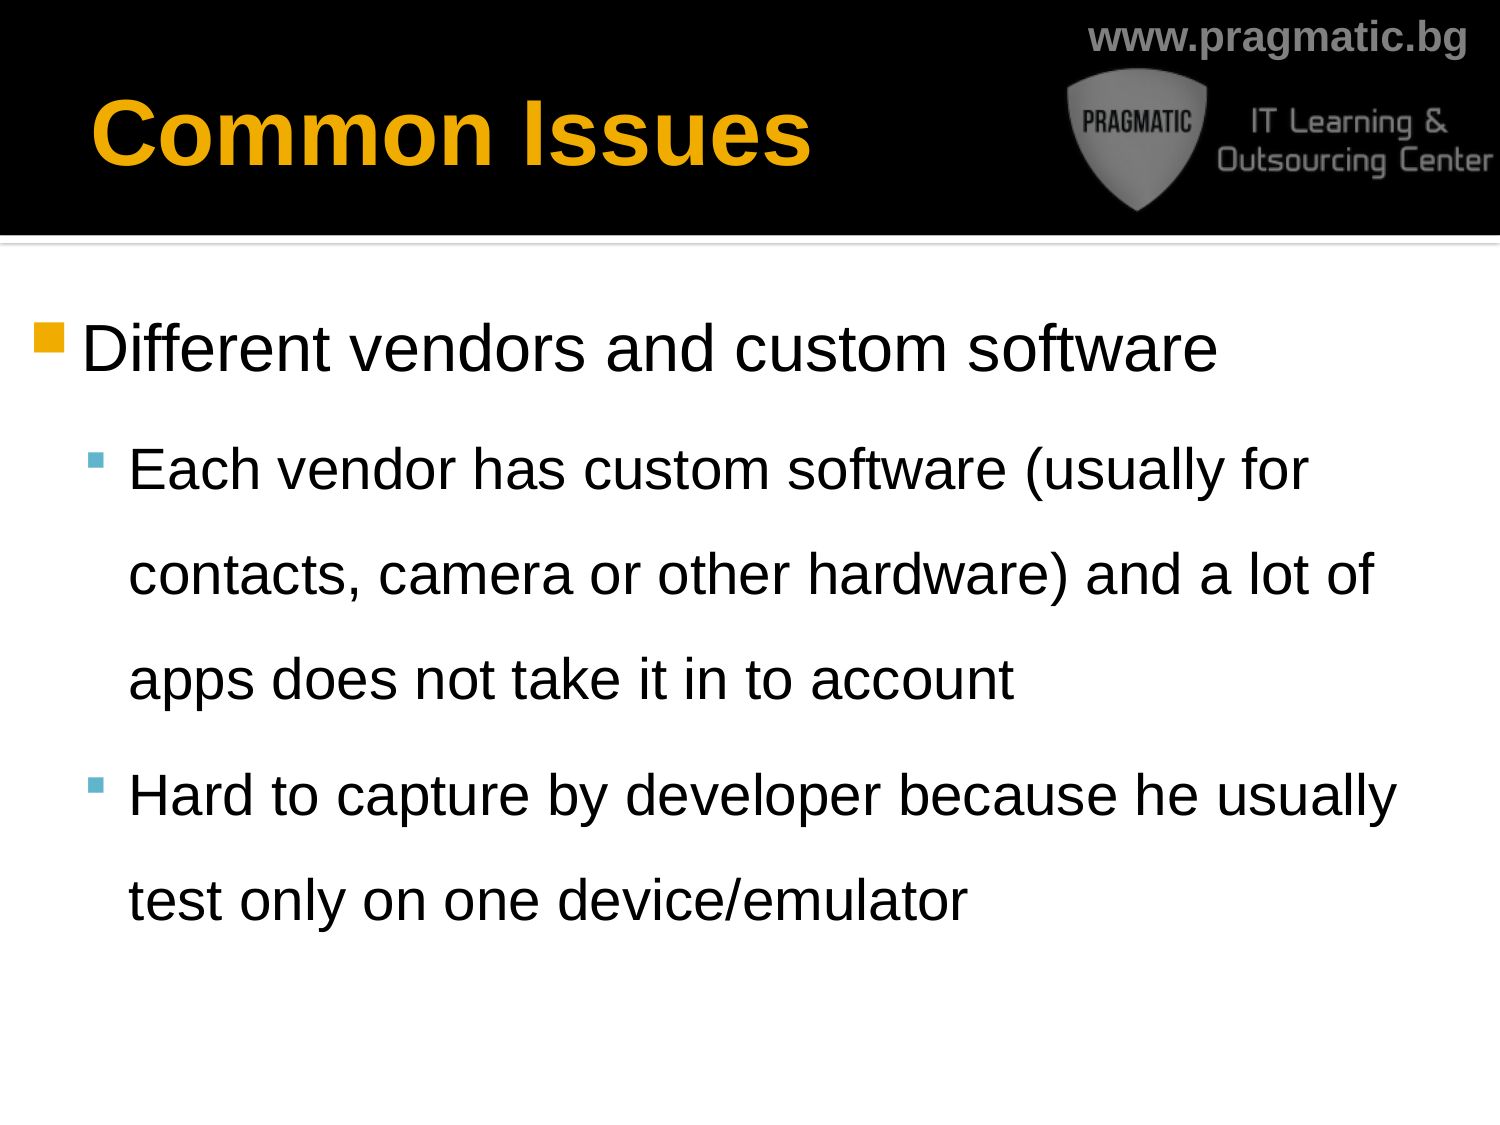

# Common Issues
Different vendors and custom software
Each vendor has custom software (usually for contacts, camera or other hardware) and a lot of apps does not take it in to account
Hard to capture by developer because he usually test only on one device/emulator